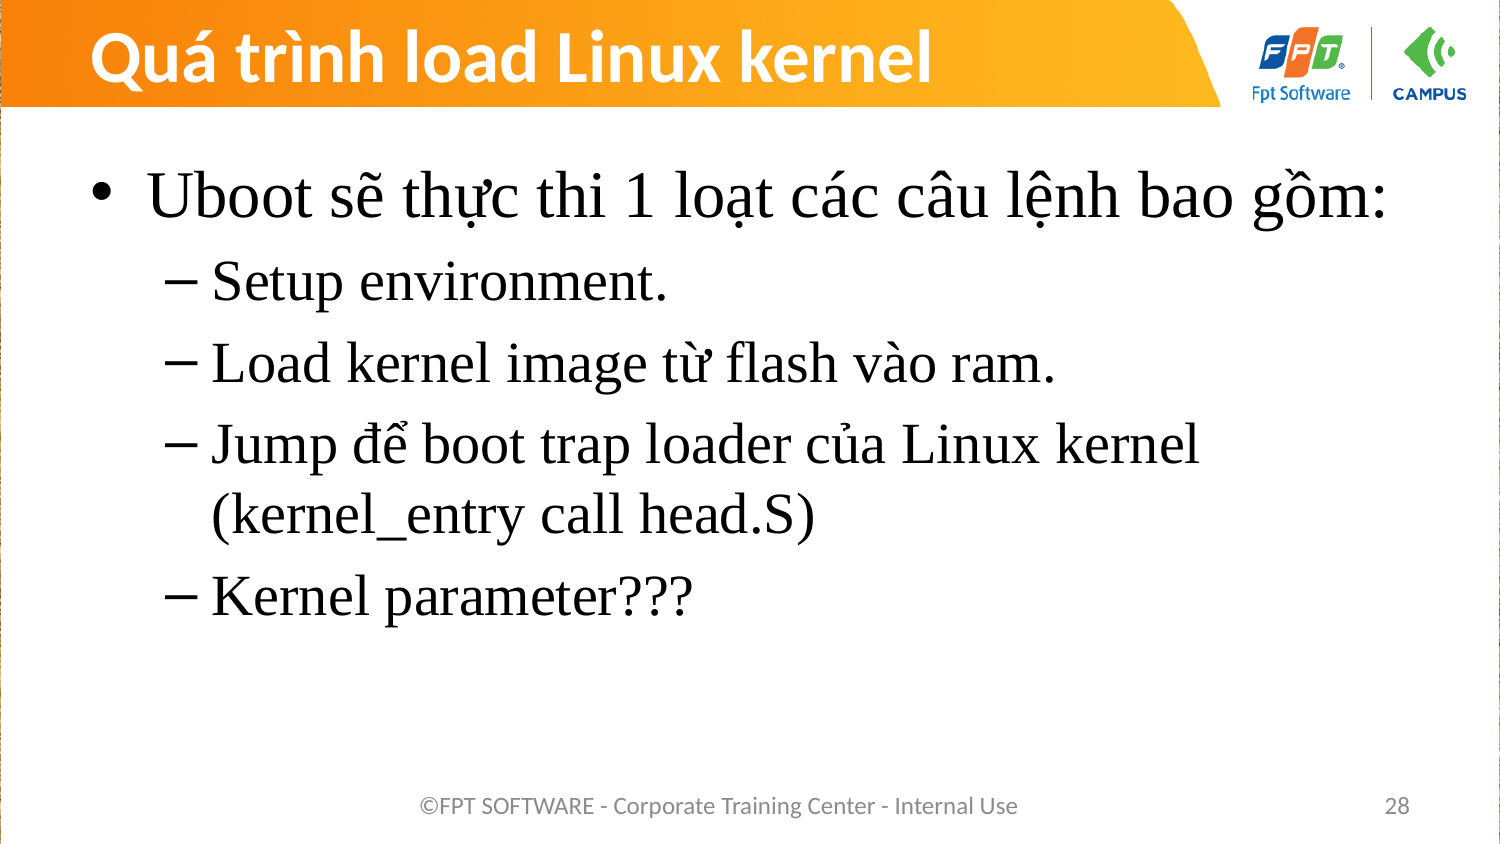

# Quá trình load Linux kernel
Uboot sẽ thực thi 1 loạt các câu lệnh bao gồm:
Setup environment.
Load kernel image từ flash vào ram.
Jump để boot trap loader của Linux kernel (kernel_entry call head.S)
Kernel parameter???
©FPT SOFTWARE - Corporate Training Center - Internal Use
28